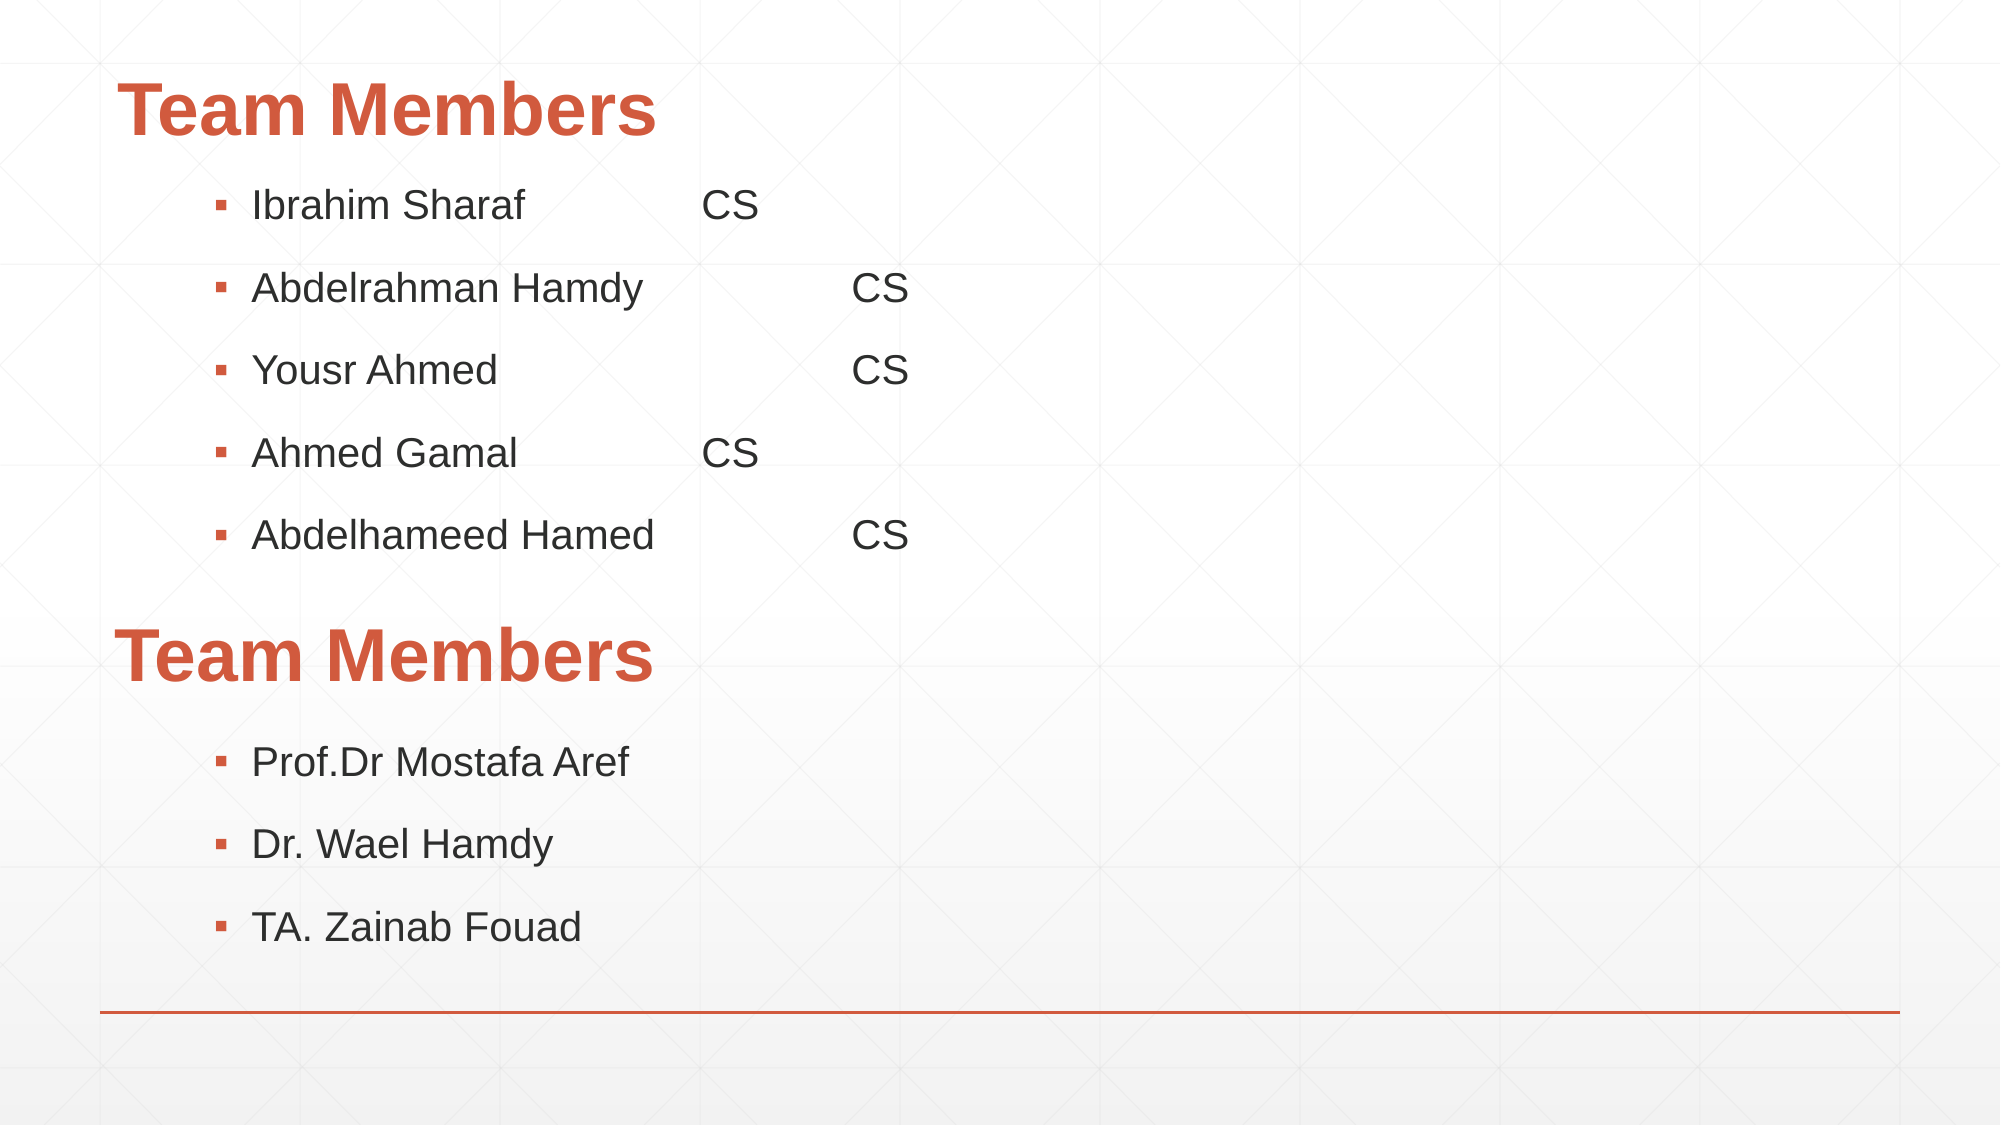

# Team Members
Ibrahim Sharaf		CS
Abdelrahman Hamdy		CS
Yousr Ahmed			CS
Ahmed Gamal		CS
Abdelhameed Hamed		CS
Team Members
Prof.Dr Mostafa Aref
Dr. Wael Hamdy
TA. Zainab Fouad